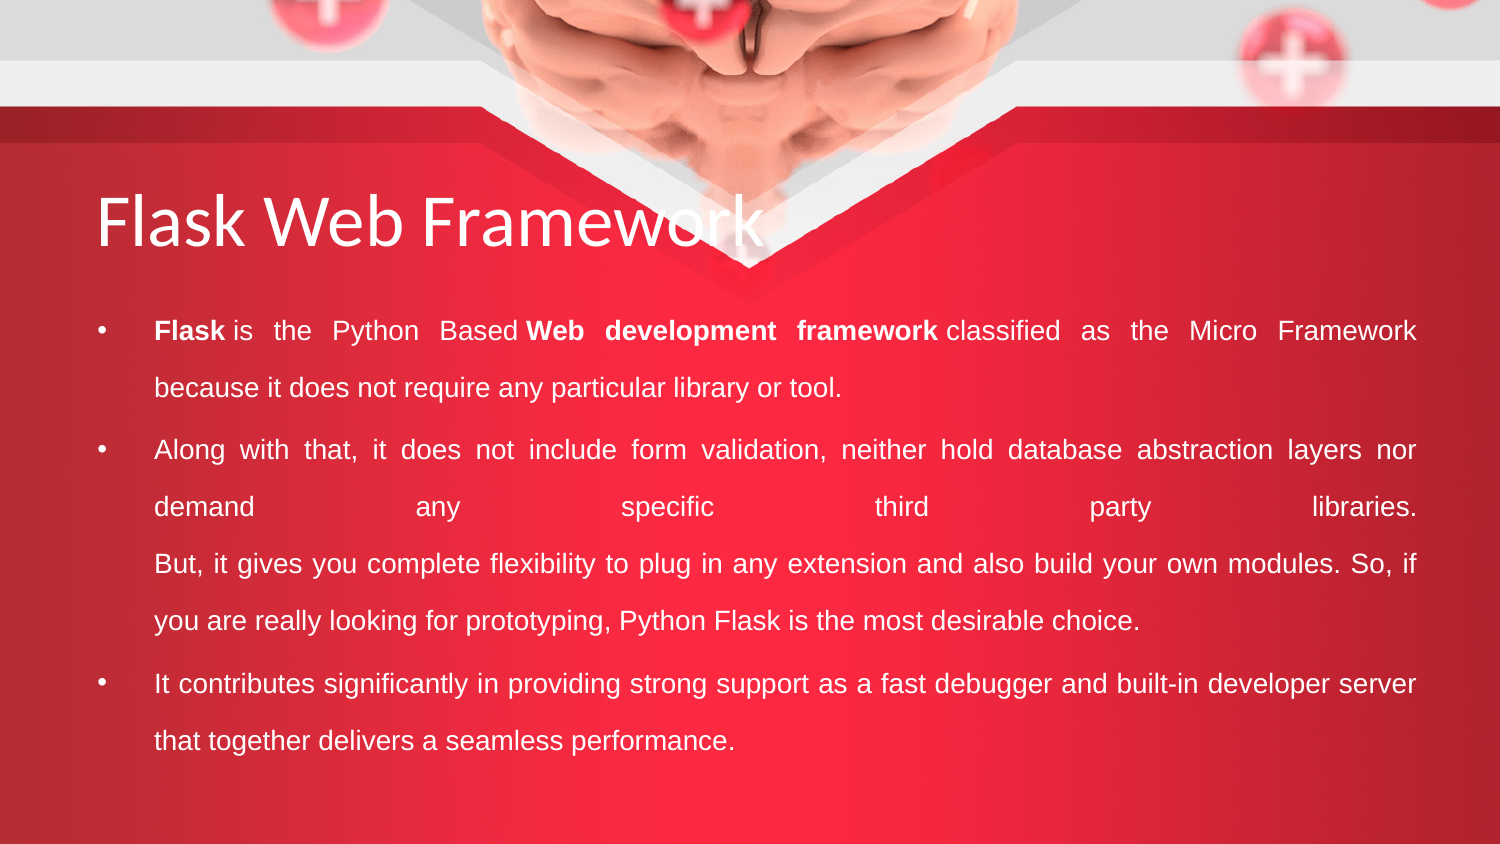

# Flask Web Framework
Flask is the Python Based Web development framework classified as the Micro Framework because it does not require any particular library or tool.
Along with that, it does not include form validation, neither hold database abstraction layers nor demand any specific third party libraries.
But, it gives you complete flexibility to plug in any extension and also build your own modules. So, if you are really looking for prototyping, Python Flask is the most desirable choice.
It contributes significantly in providing strong support as a fast debugger and built-in developer server that together delivers a seamless performance.